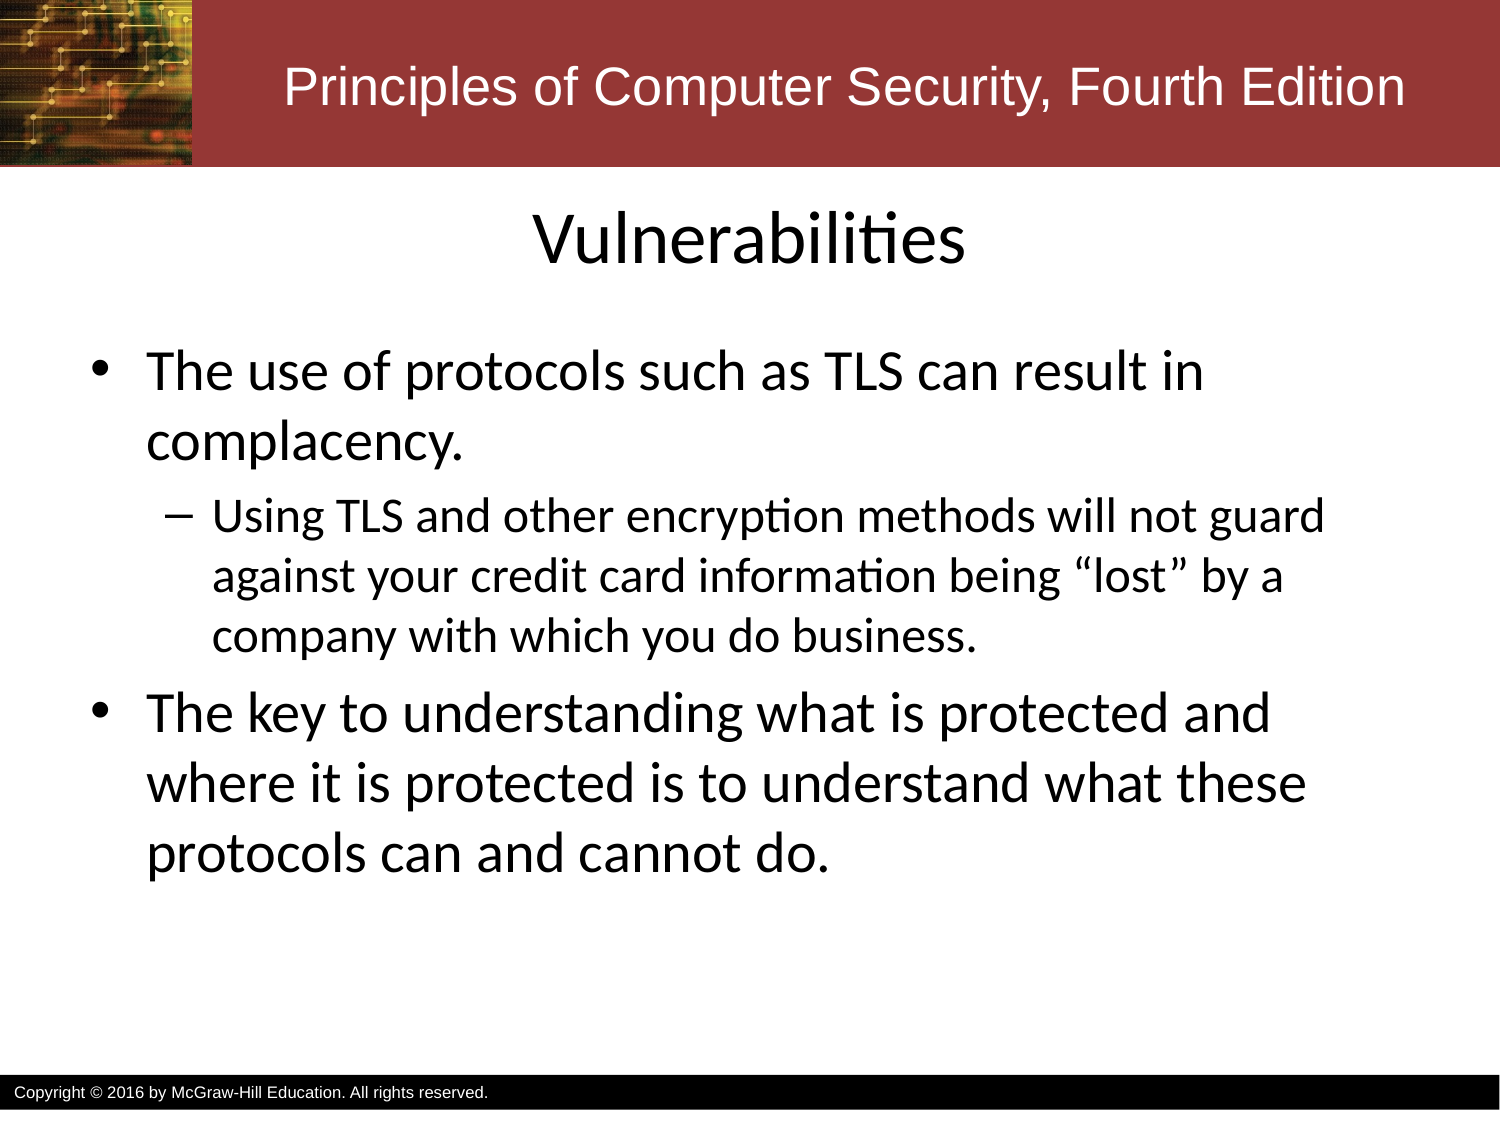

# Vulnerabilities
The use of protocols such as TLS can result in complacency.
Using TLS and other encryption methods will not guard against your credit card information being “lost” by a company with which you do business.
The key to understanding what is protected and where it is protected is to understand what these protocols can and cannot do.